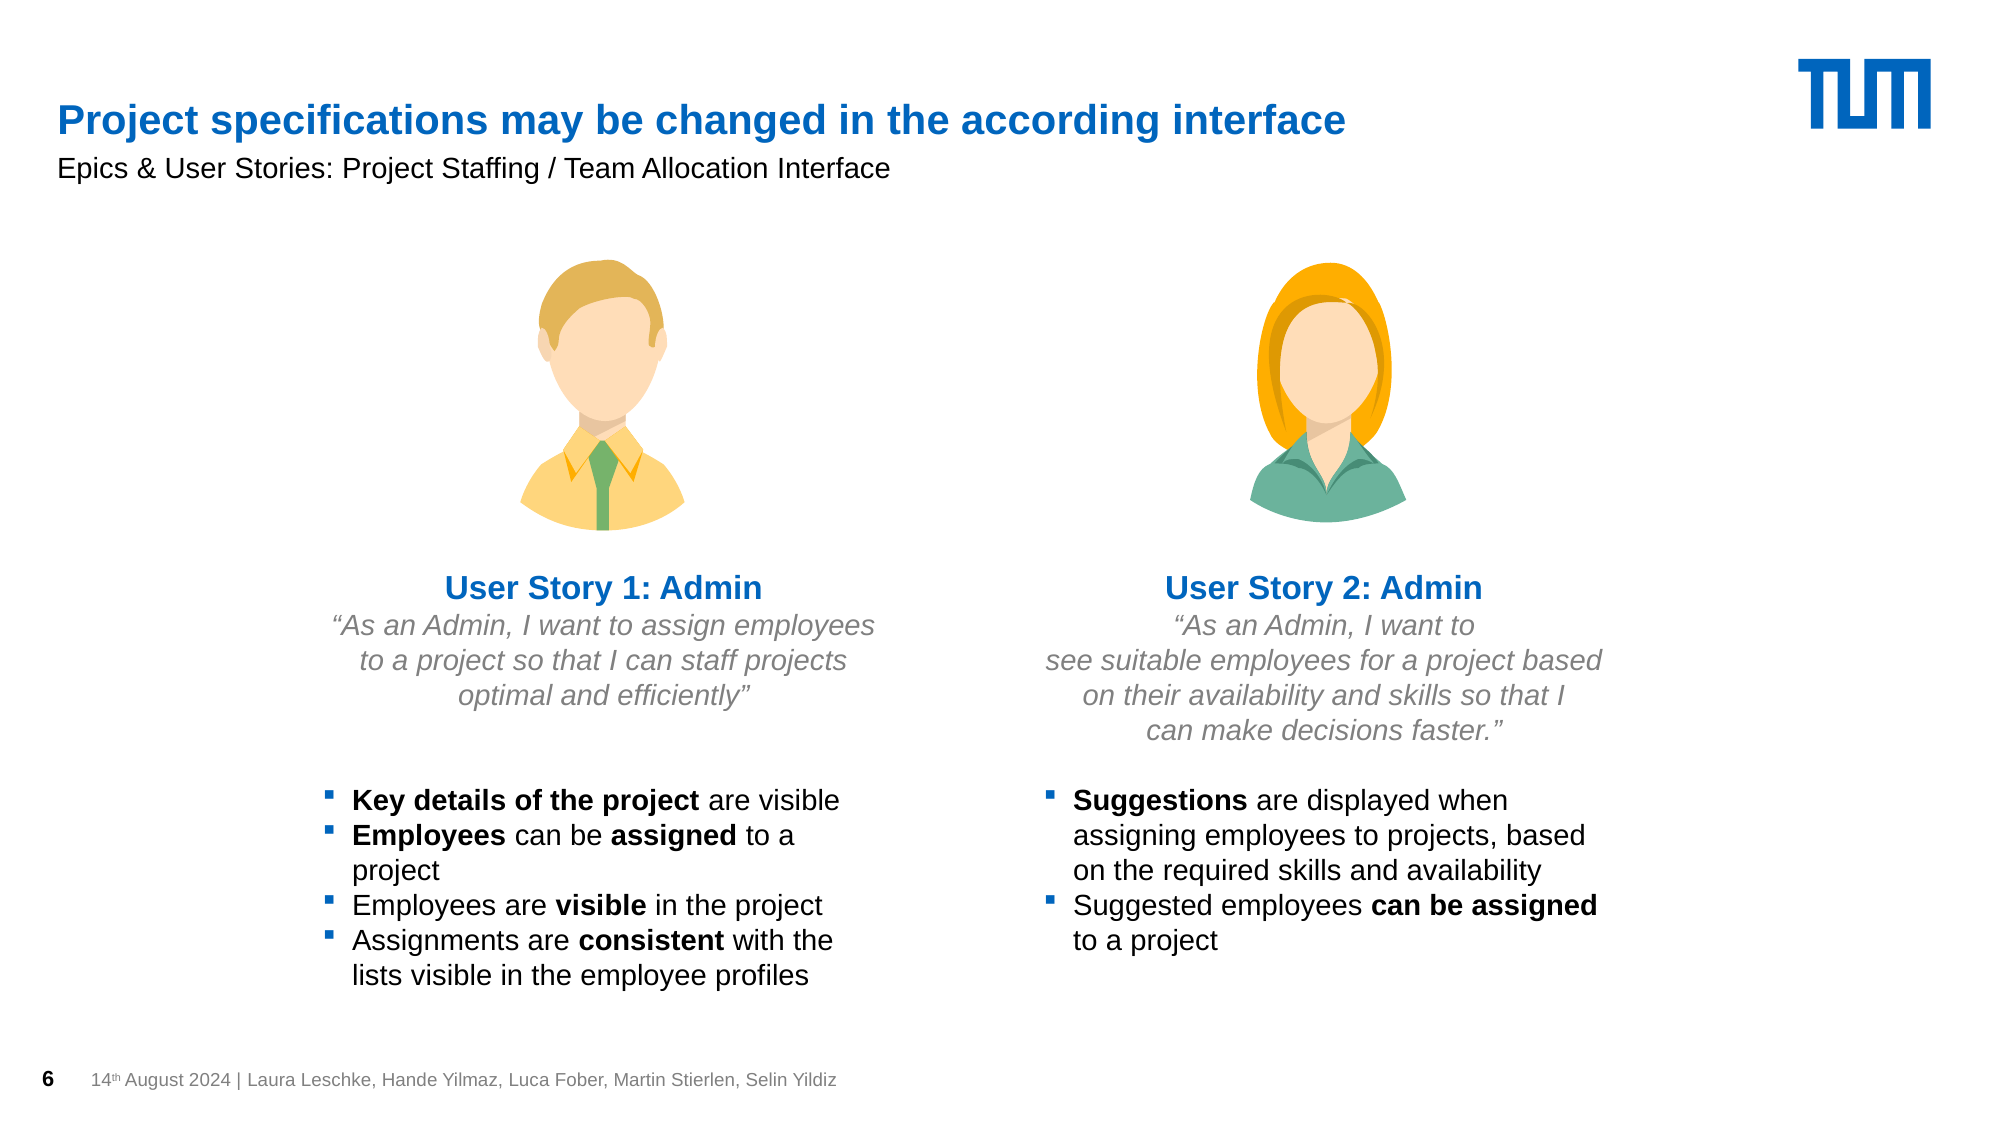

# Project specifications may be changed in the according interface
Epics & User Stories: Project Staffing / Team Allocation Interface

User Story 1: Admin
“As an Admin, I want to assign employees to a project so that I can staff projects optimal and efficiently”

Key details of the project are visible
Employees can be assigned to a project
Employees are visible in the project
Assignments are consistent with the lists visible in the employee profiles

User Story 2: Admin
“As an Admin, I want to see suitable employees for a project based on their availability and skills so that I can make decisions faster.”

Suggestions are displayed when assigning employees to projects, based on the required skills and availability
Suggested employees can be assigned to a project